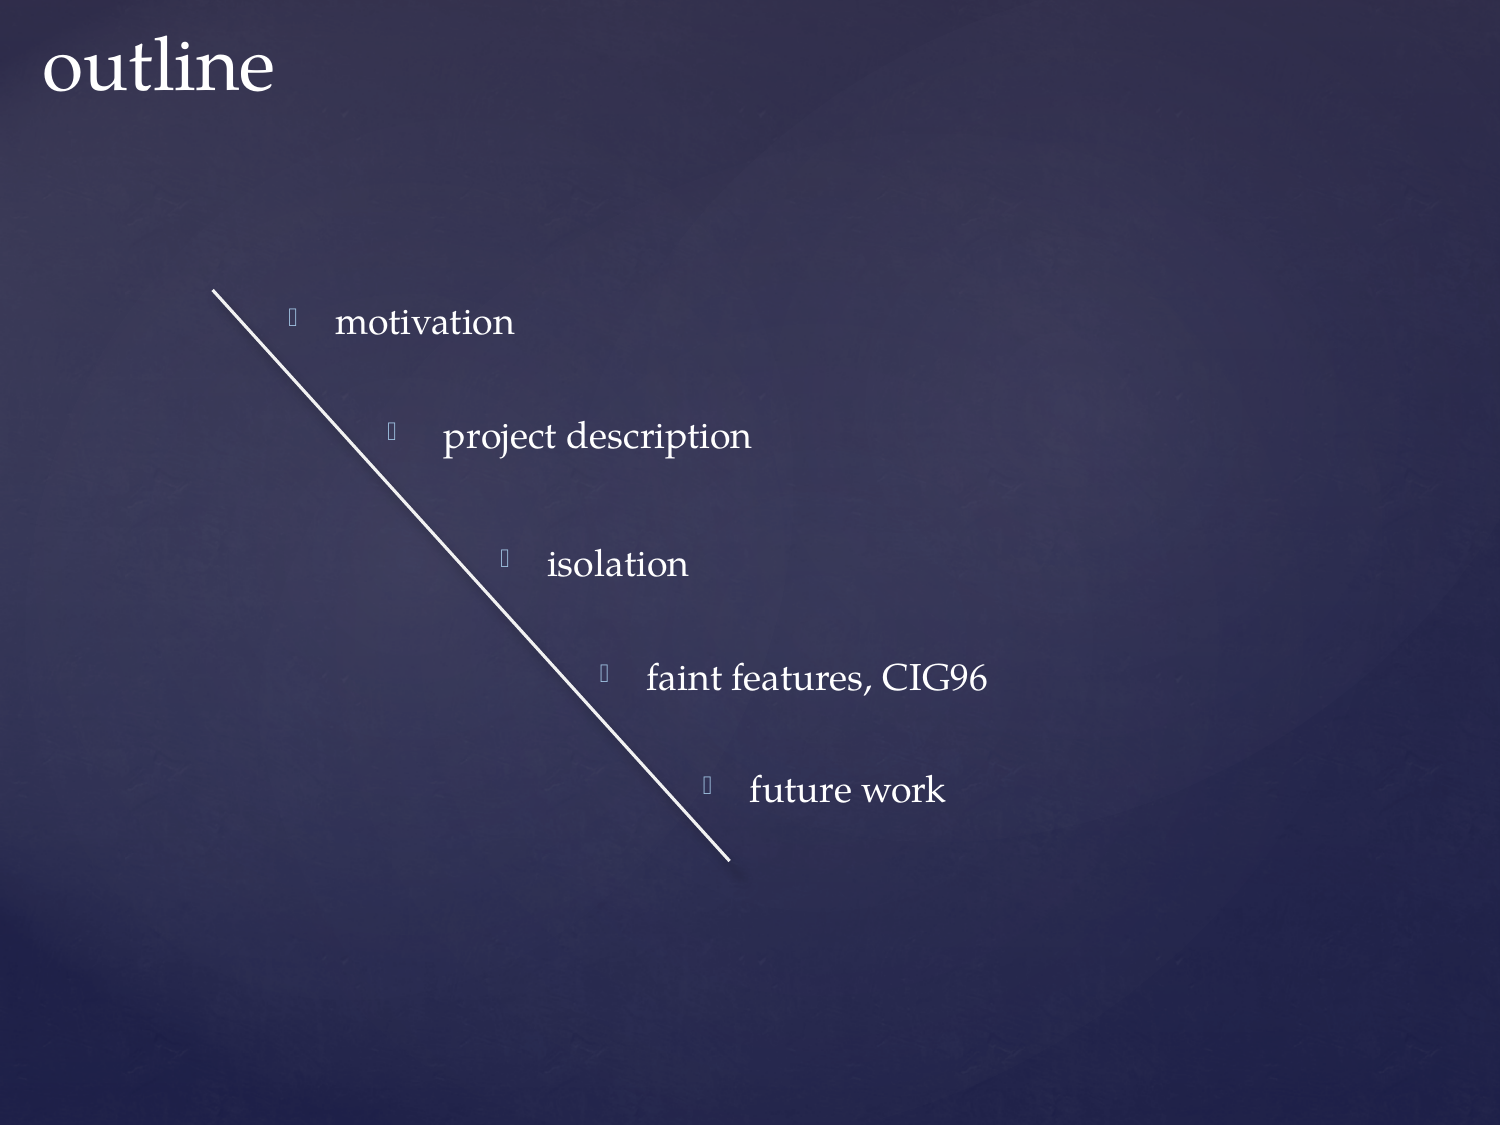

# outline
motivation
 project description
isolation
faint features, CIG96
future work